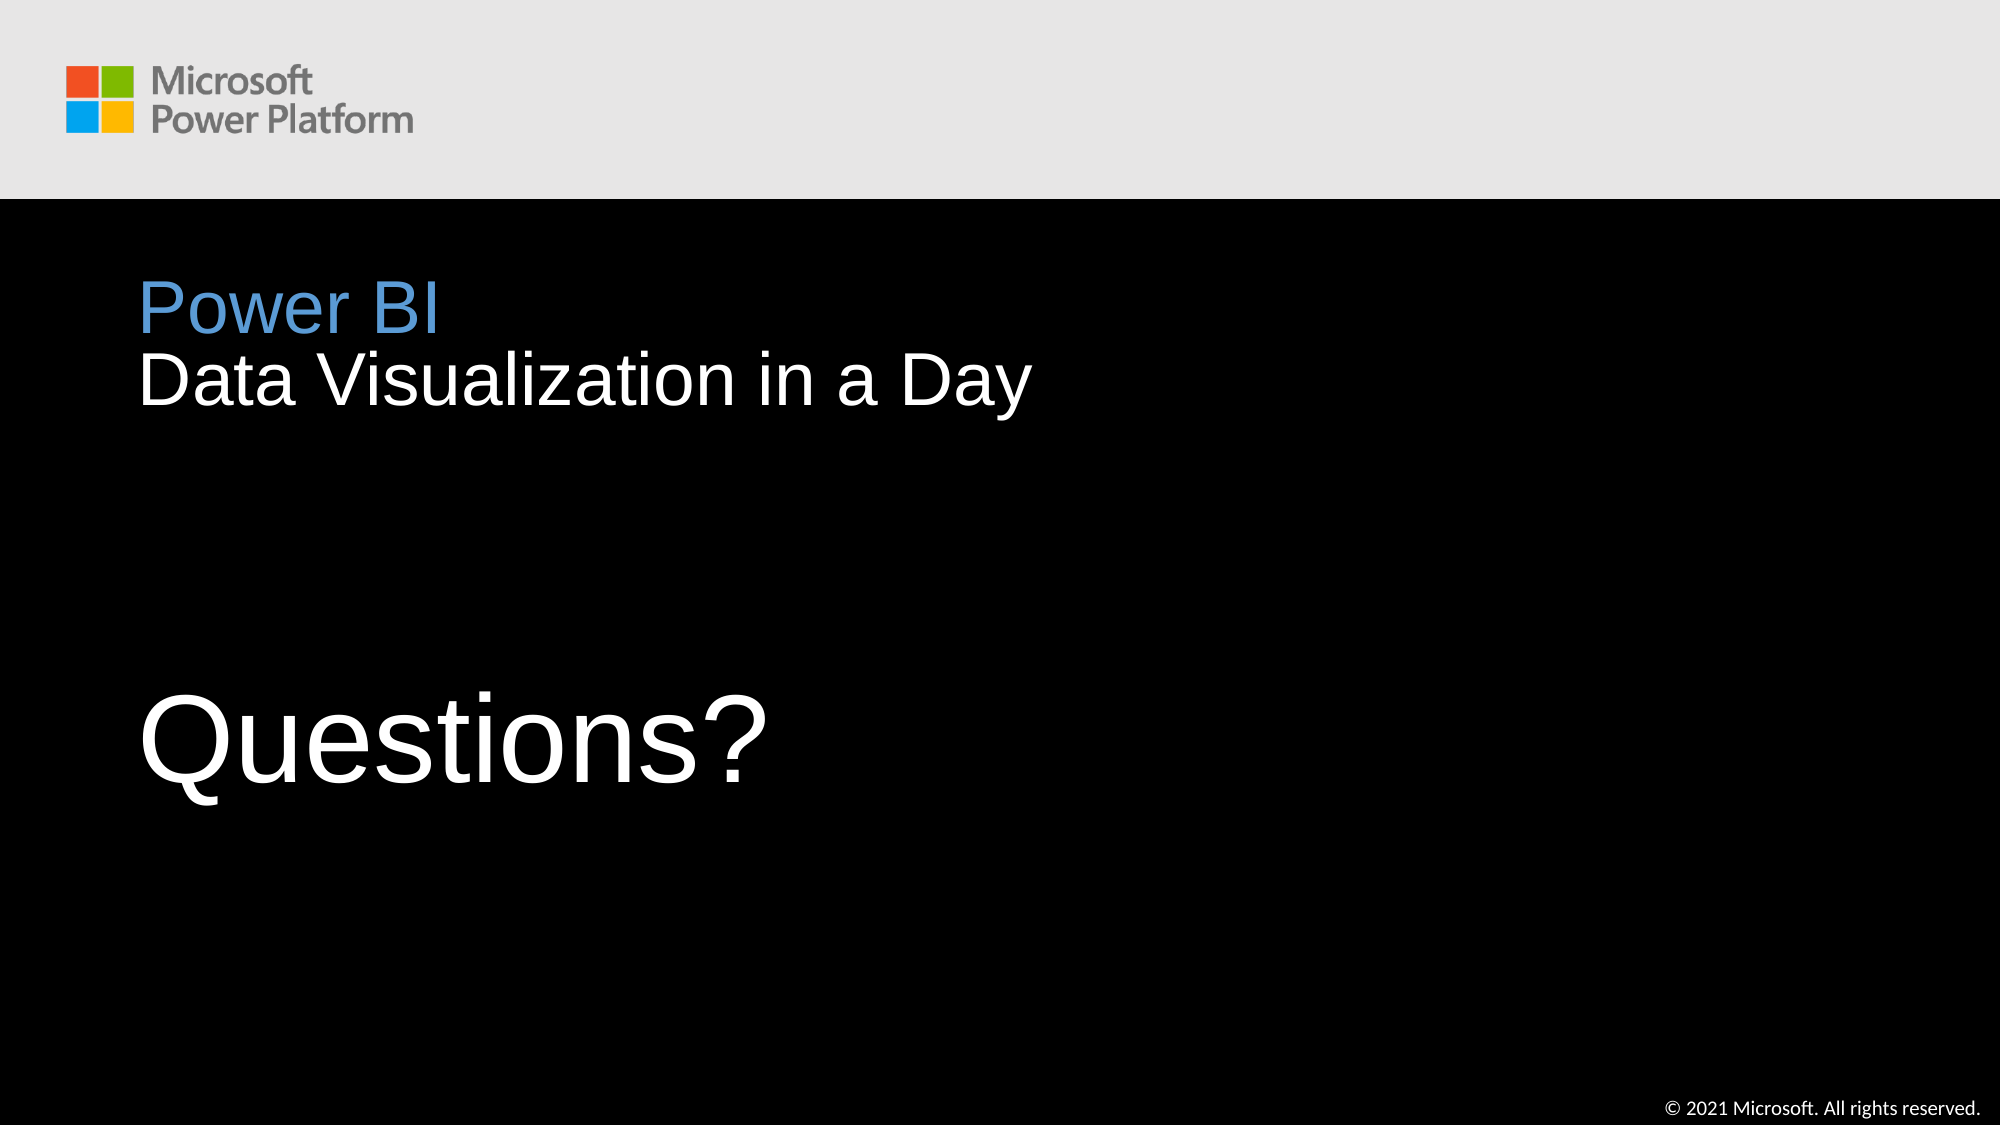

# Power BI Data Visualization in a Day
Questions?
© 2021 Microsoft. All rights reserved.